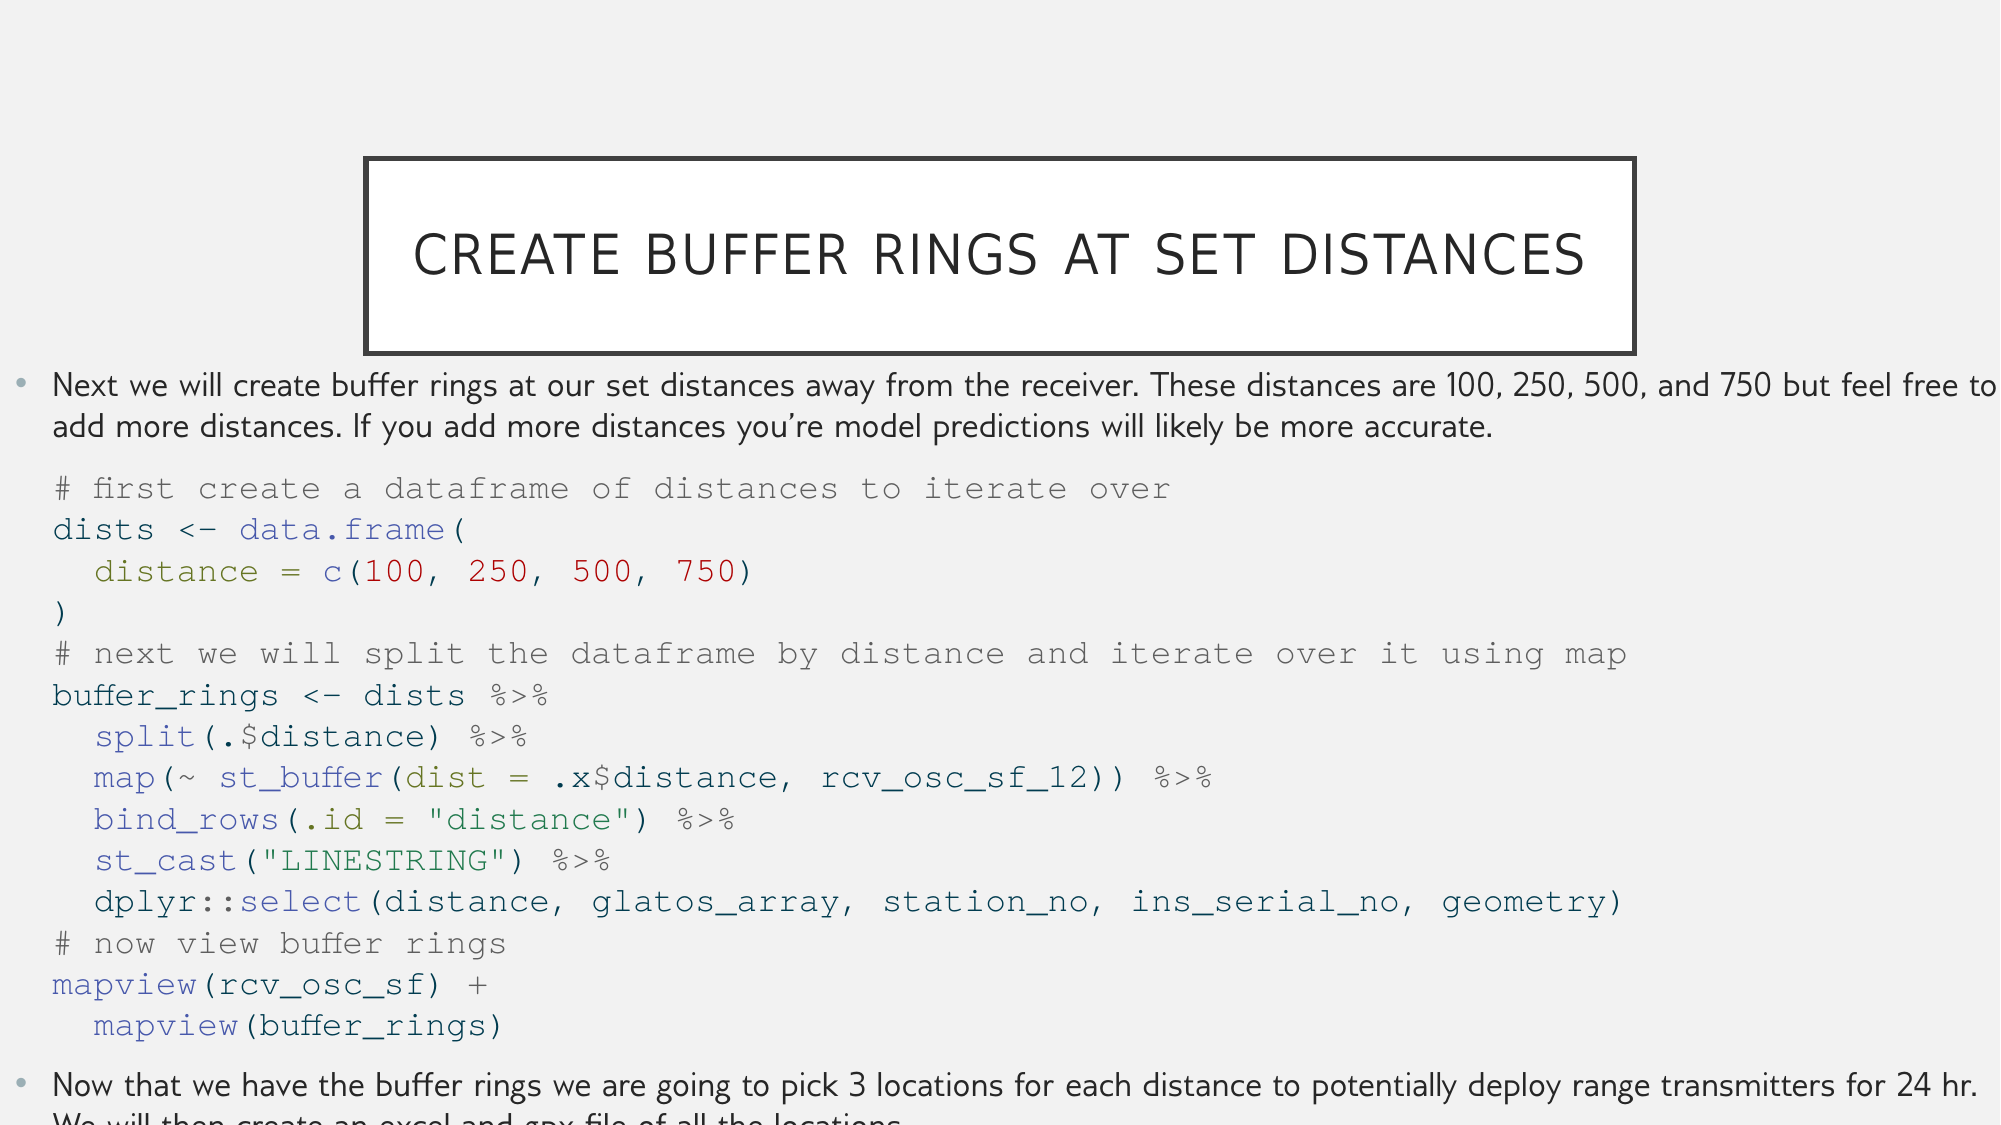

# Create buffer rings at set distances
Next we will create buffer rings at our set distances away from the receiver. These distances are 100, 250, 500, and 750 but feel free to add more distances. If you add more distances you’re model predictions will likely be more accurate.
# first create a dataframe of distances to iterate over dists <- data.frame( distance = c(100, 250, 500, 750) ) # next we will split the dataframe by distance and iterate over it using map buffer_rings <- dists %>% split(.$distance) %>% map(~ st_buffer(dist = .x$distance, rcv_osc_sf_12)) %>% bind_rows(.id = "distance") %>% st_cast("LINESTRING") %>% dplyr::select(distance, glatos_array, station_no, ins_serial_no, geometry) # now view buffer rings mapview(rcv_osc_sf) + mapview(buffer_rings)
Now that we have the buffer rings we are going to pick 3 locations for each distance to potentially deploy range transmitters for 24 hr. We will then create an excel and gpx file of all the locations.